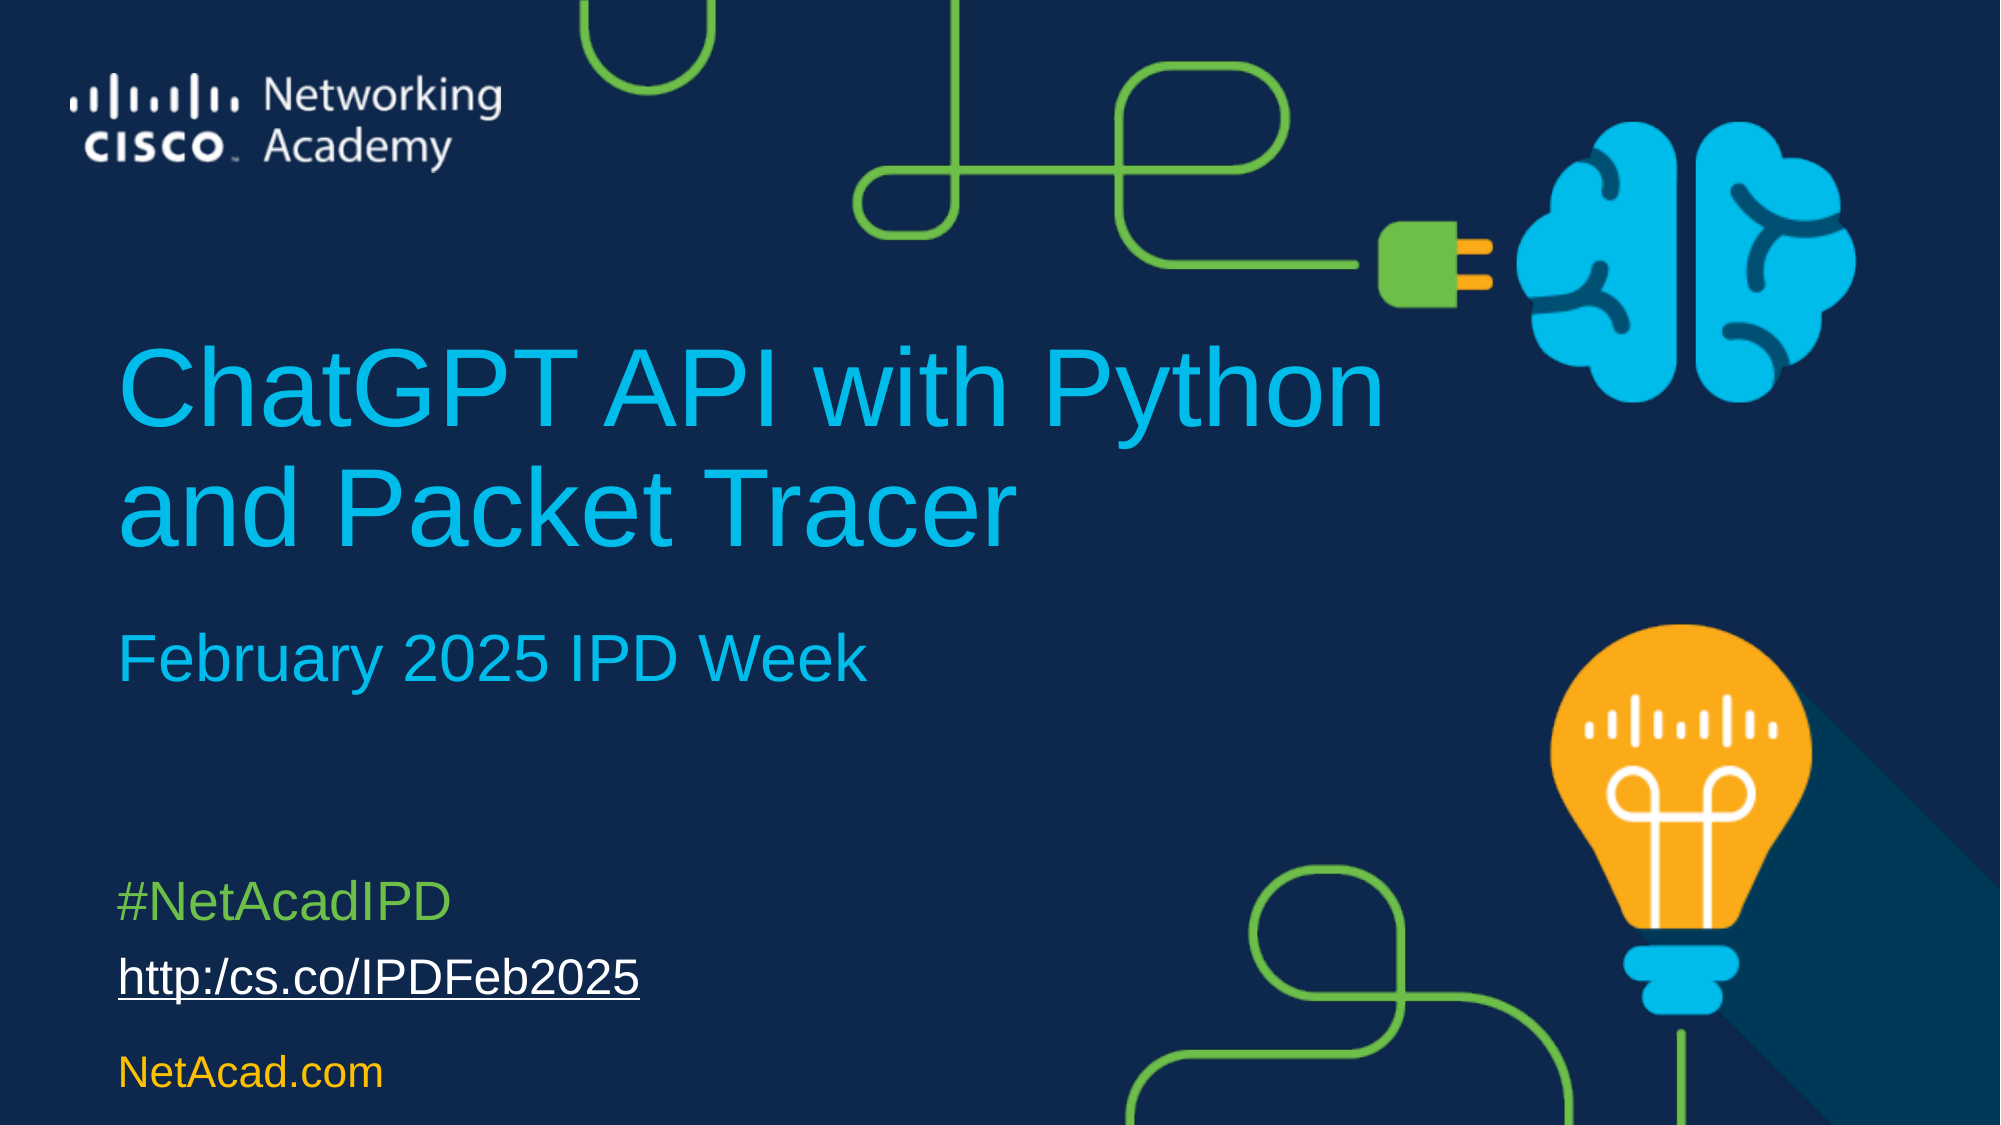

# ChatGPT API with Python and Packet Tracer
February 2025 IPD Week
#NetAcadIPD
http:/cs.co/IPDFeb2025
NetAcad.com